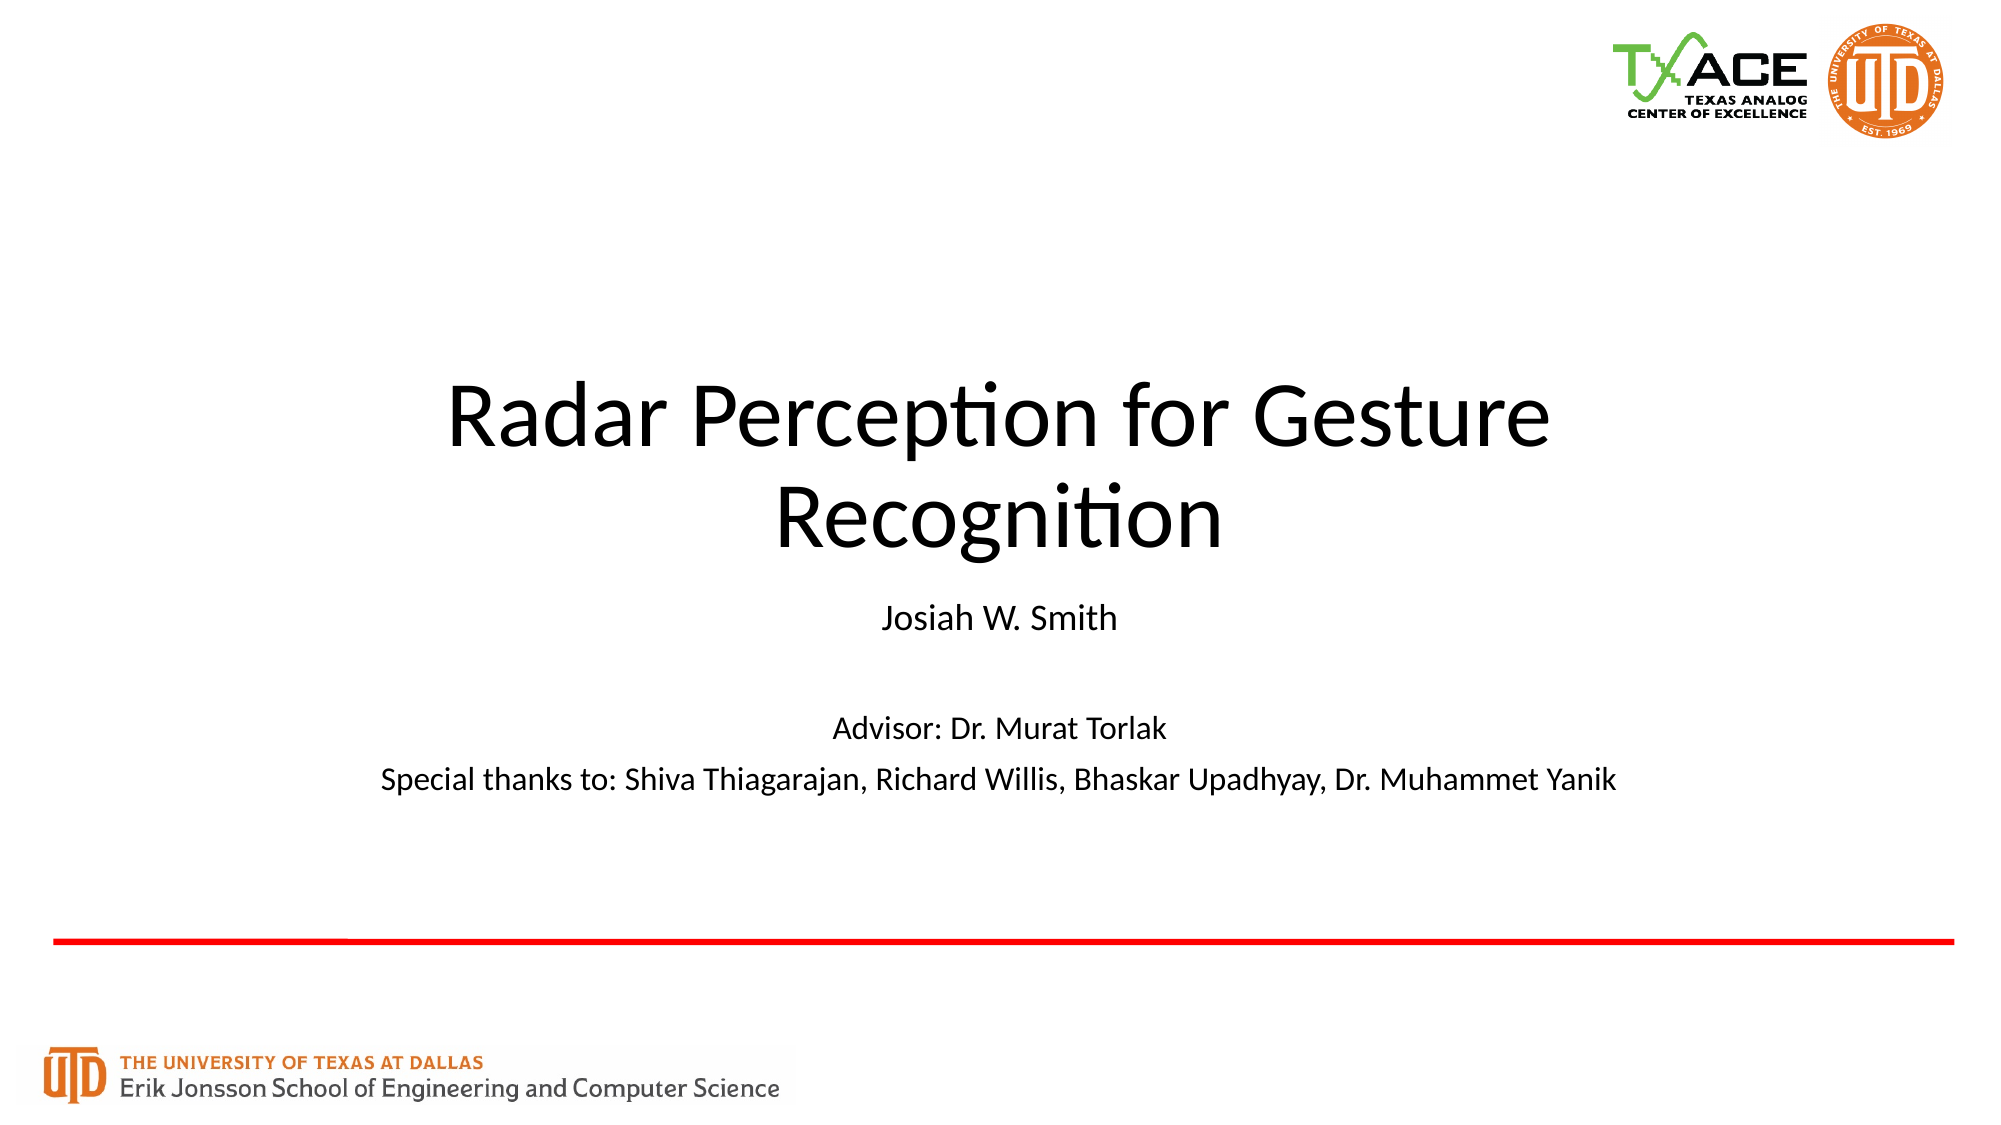

# Radar Perception for Gesture Recognition
Josiah W. Smith

Advisor: Dr. Murat Torlak
Special thanks to: Shiva Thiagarajan, Richard Willis, Bhaskar Upadhyay, Dr. Muhammet Yanik